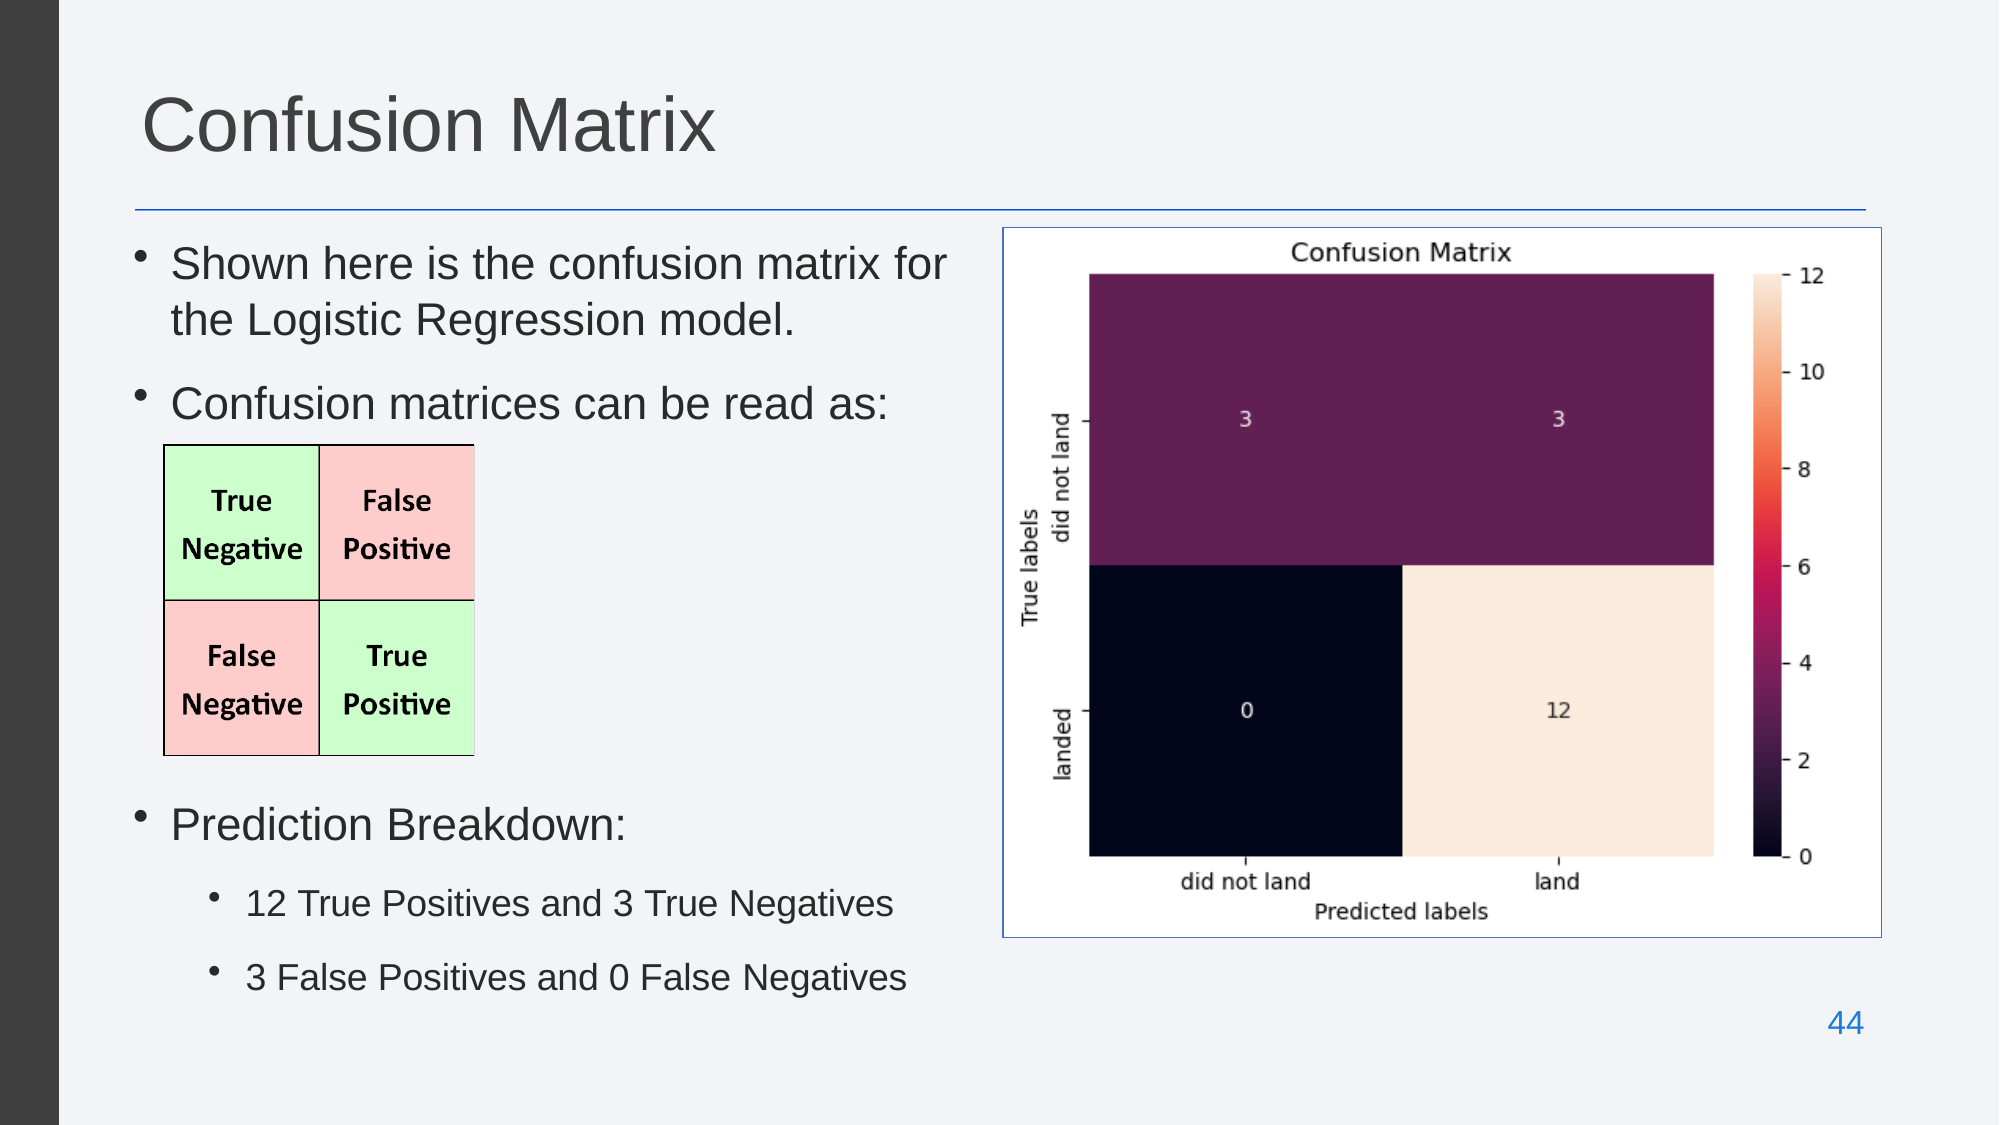

# Confusion Matrix

Shown here is the confusion matrix for
the Logistic Regression model.
Confusion matrices can be read as:

Prediction Breakdown:
12 True Positives and 3 True Negatives
3 False Positives and 0 False Negatives
44